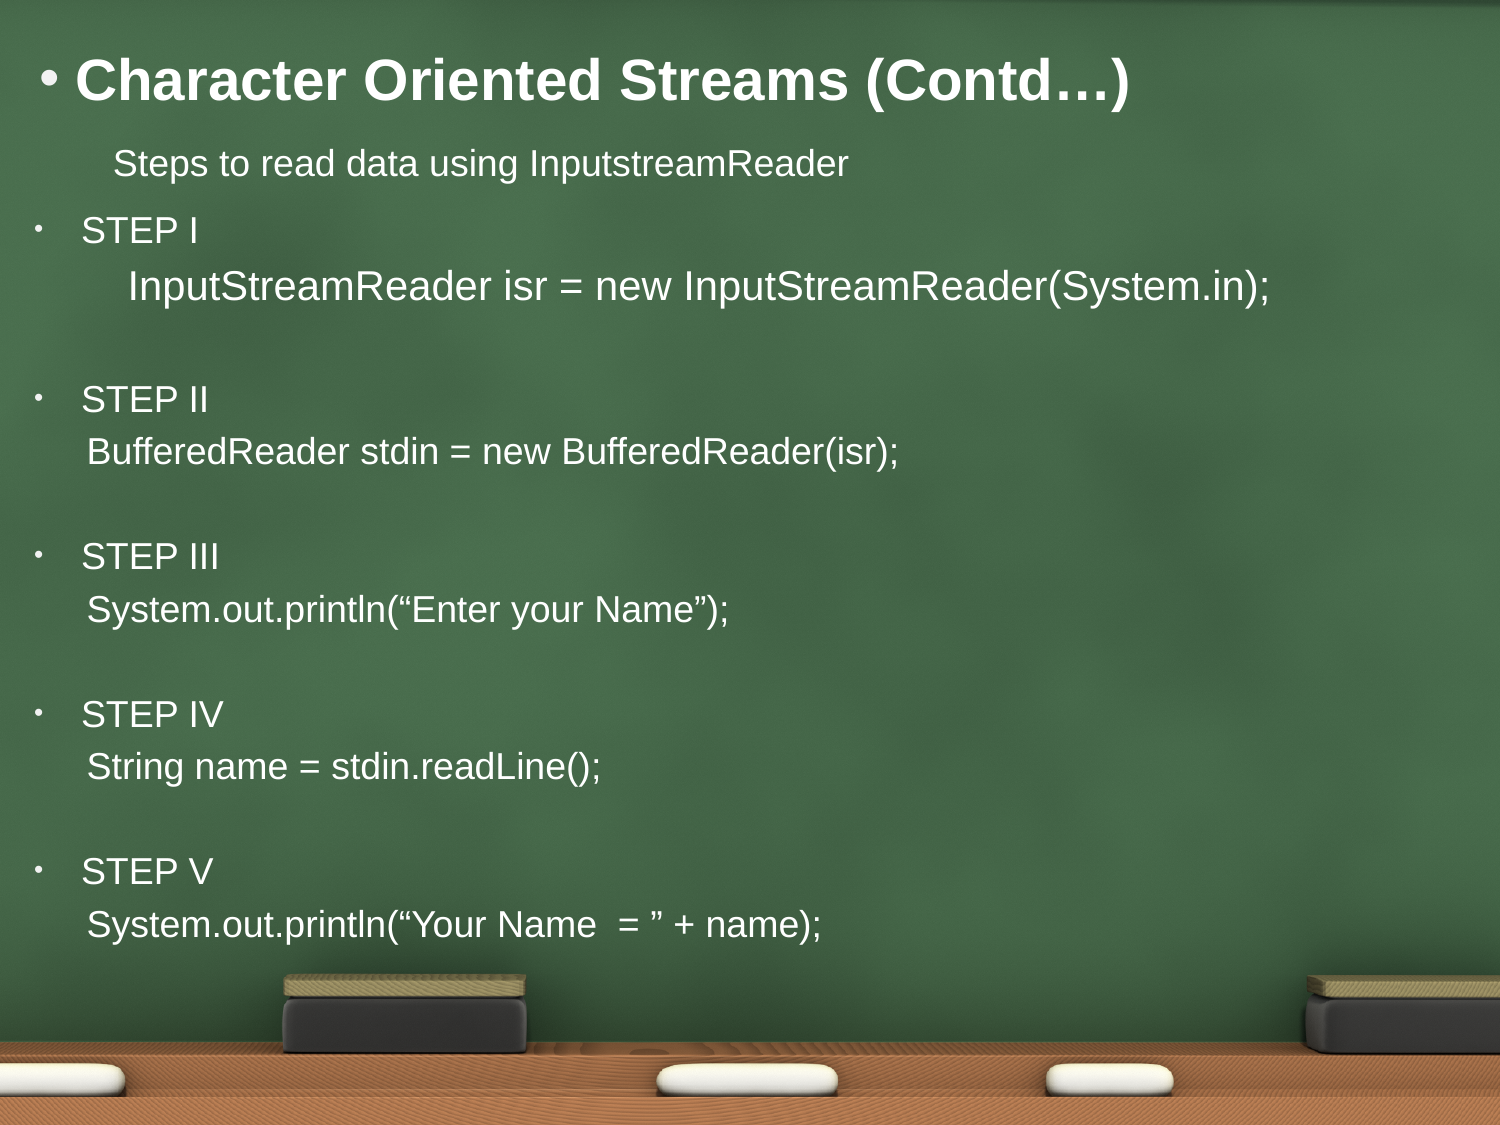

# Character Oriented Streams (Contd…)
Steps to read data using InputstreamReader
STEP I
InputStreamReader isr = new InputStreamReader(System.in);

STEP II
     BufferedReader stdin = new BufferedReader(isr);

STEP III
     System.out.println(“Enter your Name”);

STEP IV
     String name = stdin.readLine();

STEP V
     System.out.println(“Your Name  = ” + name);